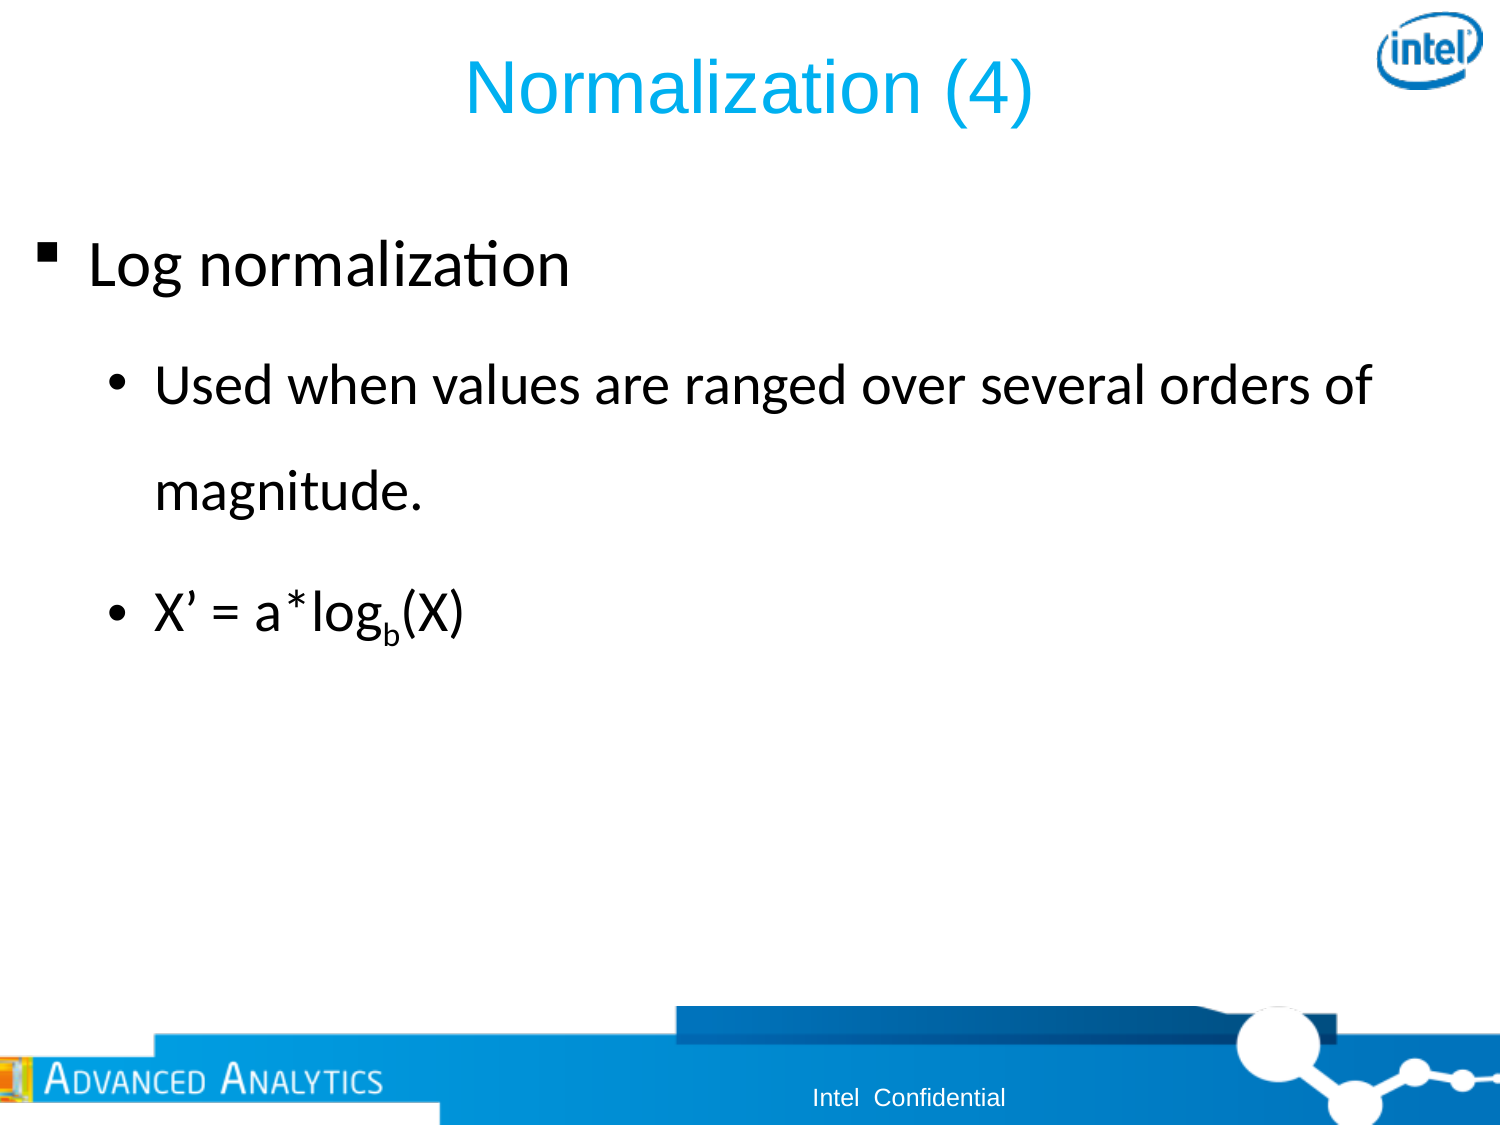

# Normalization (4)
Log normalization
Used when values are ranged over several orders of magnitude.
X’ = a*logb(X)